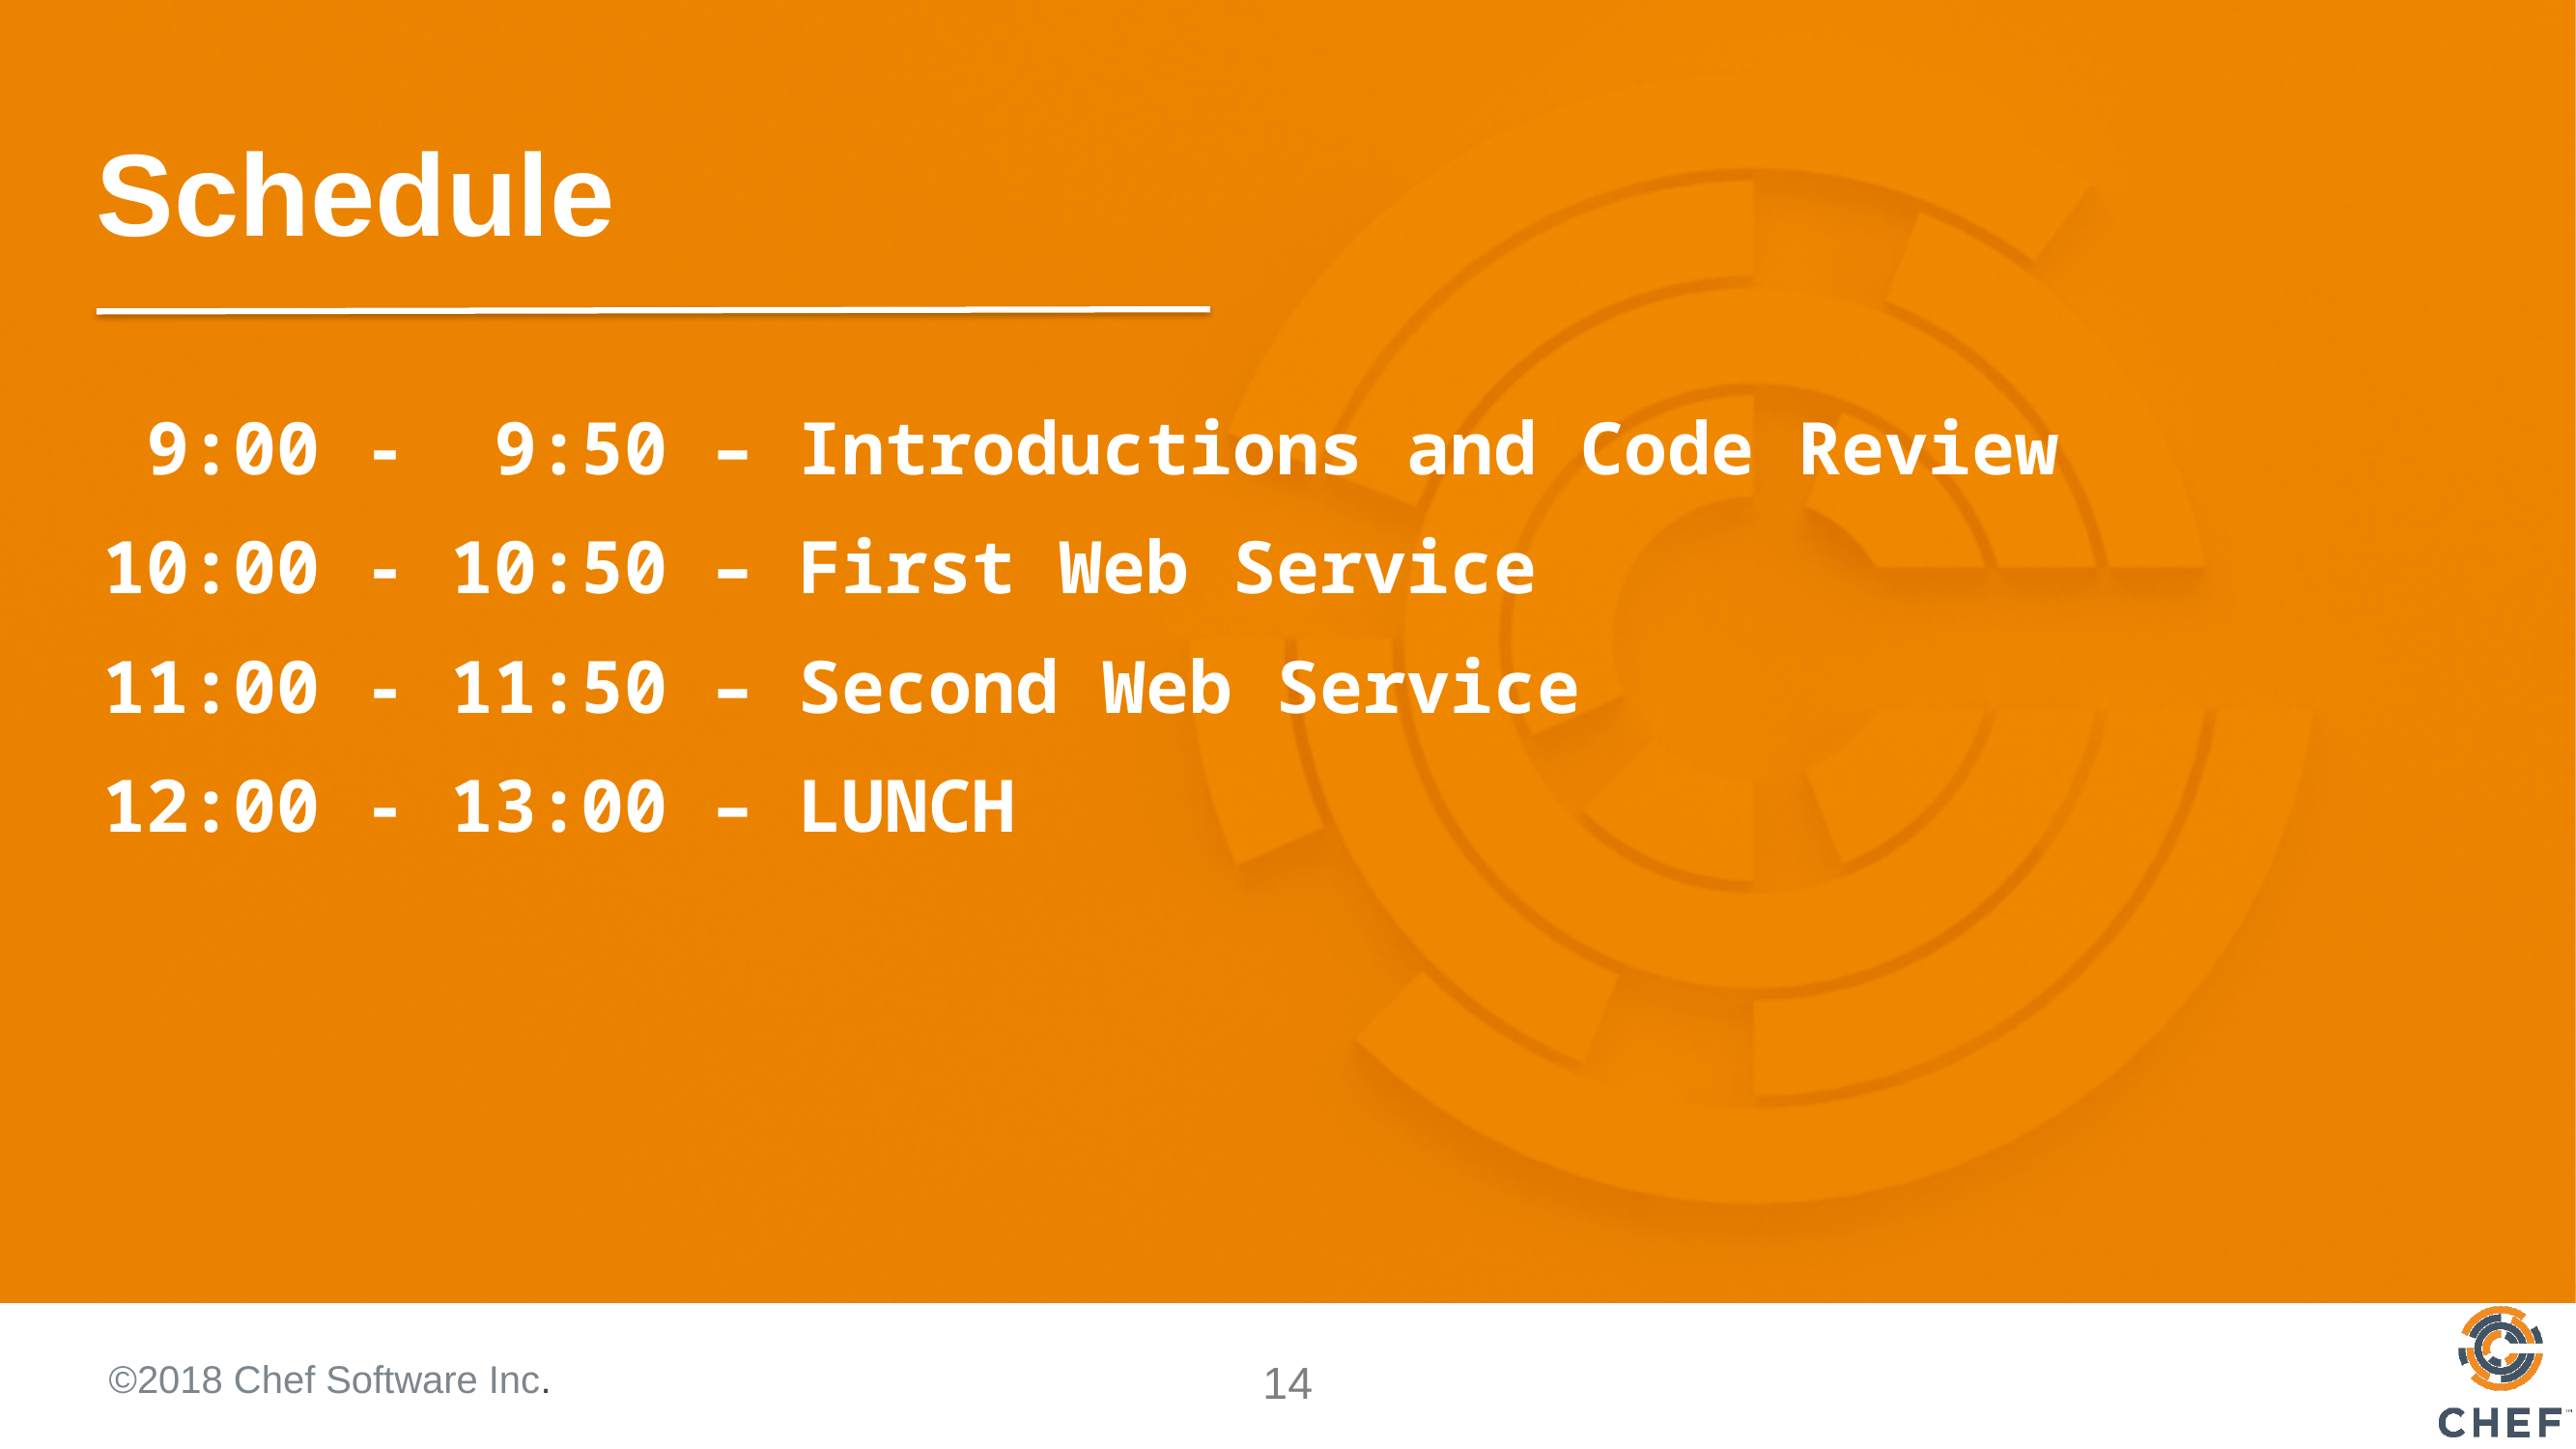

# Schedule
 9:00 -  9:50 – Introductions and Code Review
10:00 - 10:50 – First Web Service
11:00 - 11:50 – Second Web Service
12:00 - 13:00 – LUNCH